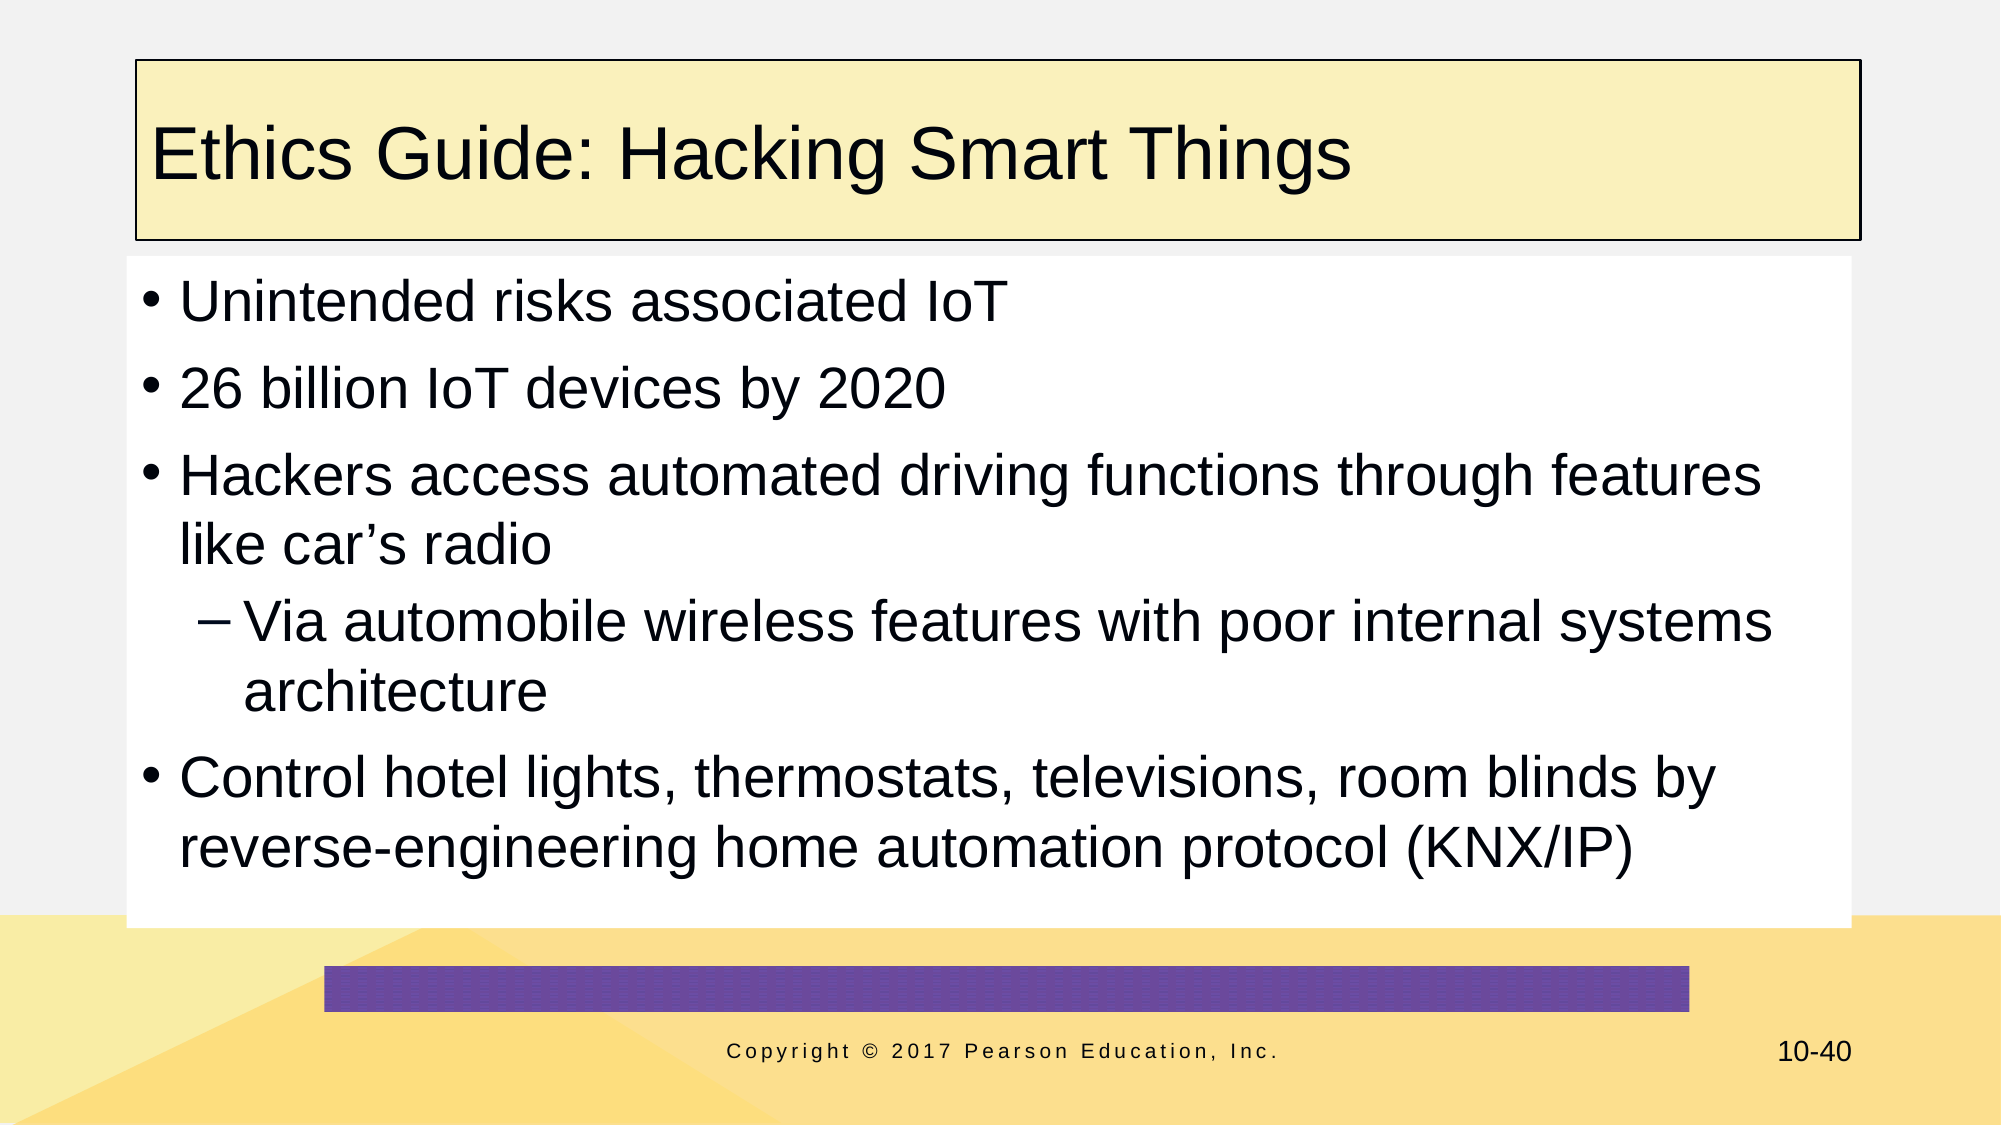

# Ethics Guide: Hacking Smart Things
Unintended risks associated IoT
26 billion IoT devices by 2020
Hackers access automated driving functions through features like car’s radio
Via automobile wireless features with poor internal systems architecture
Control hotel lights, thermostats, televisions, room blinds by reverse-engineering home automation protocol (KNX/IP)
Copyright © 2017 Pearson Education, Inc.